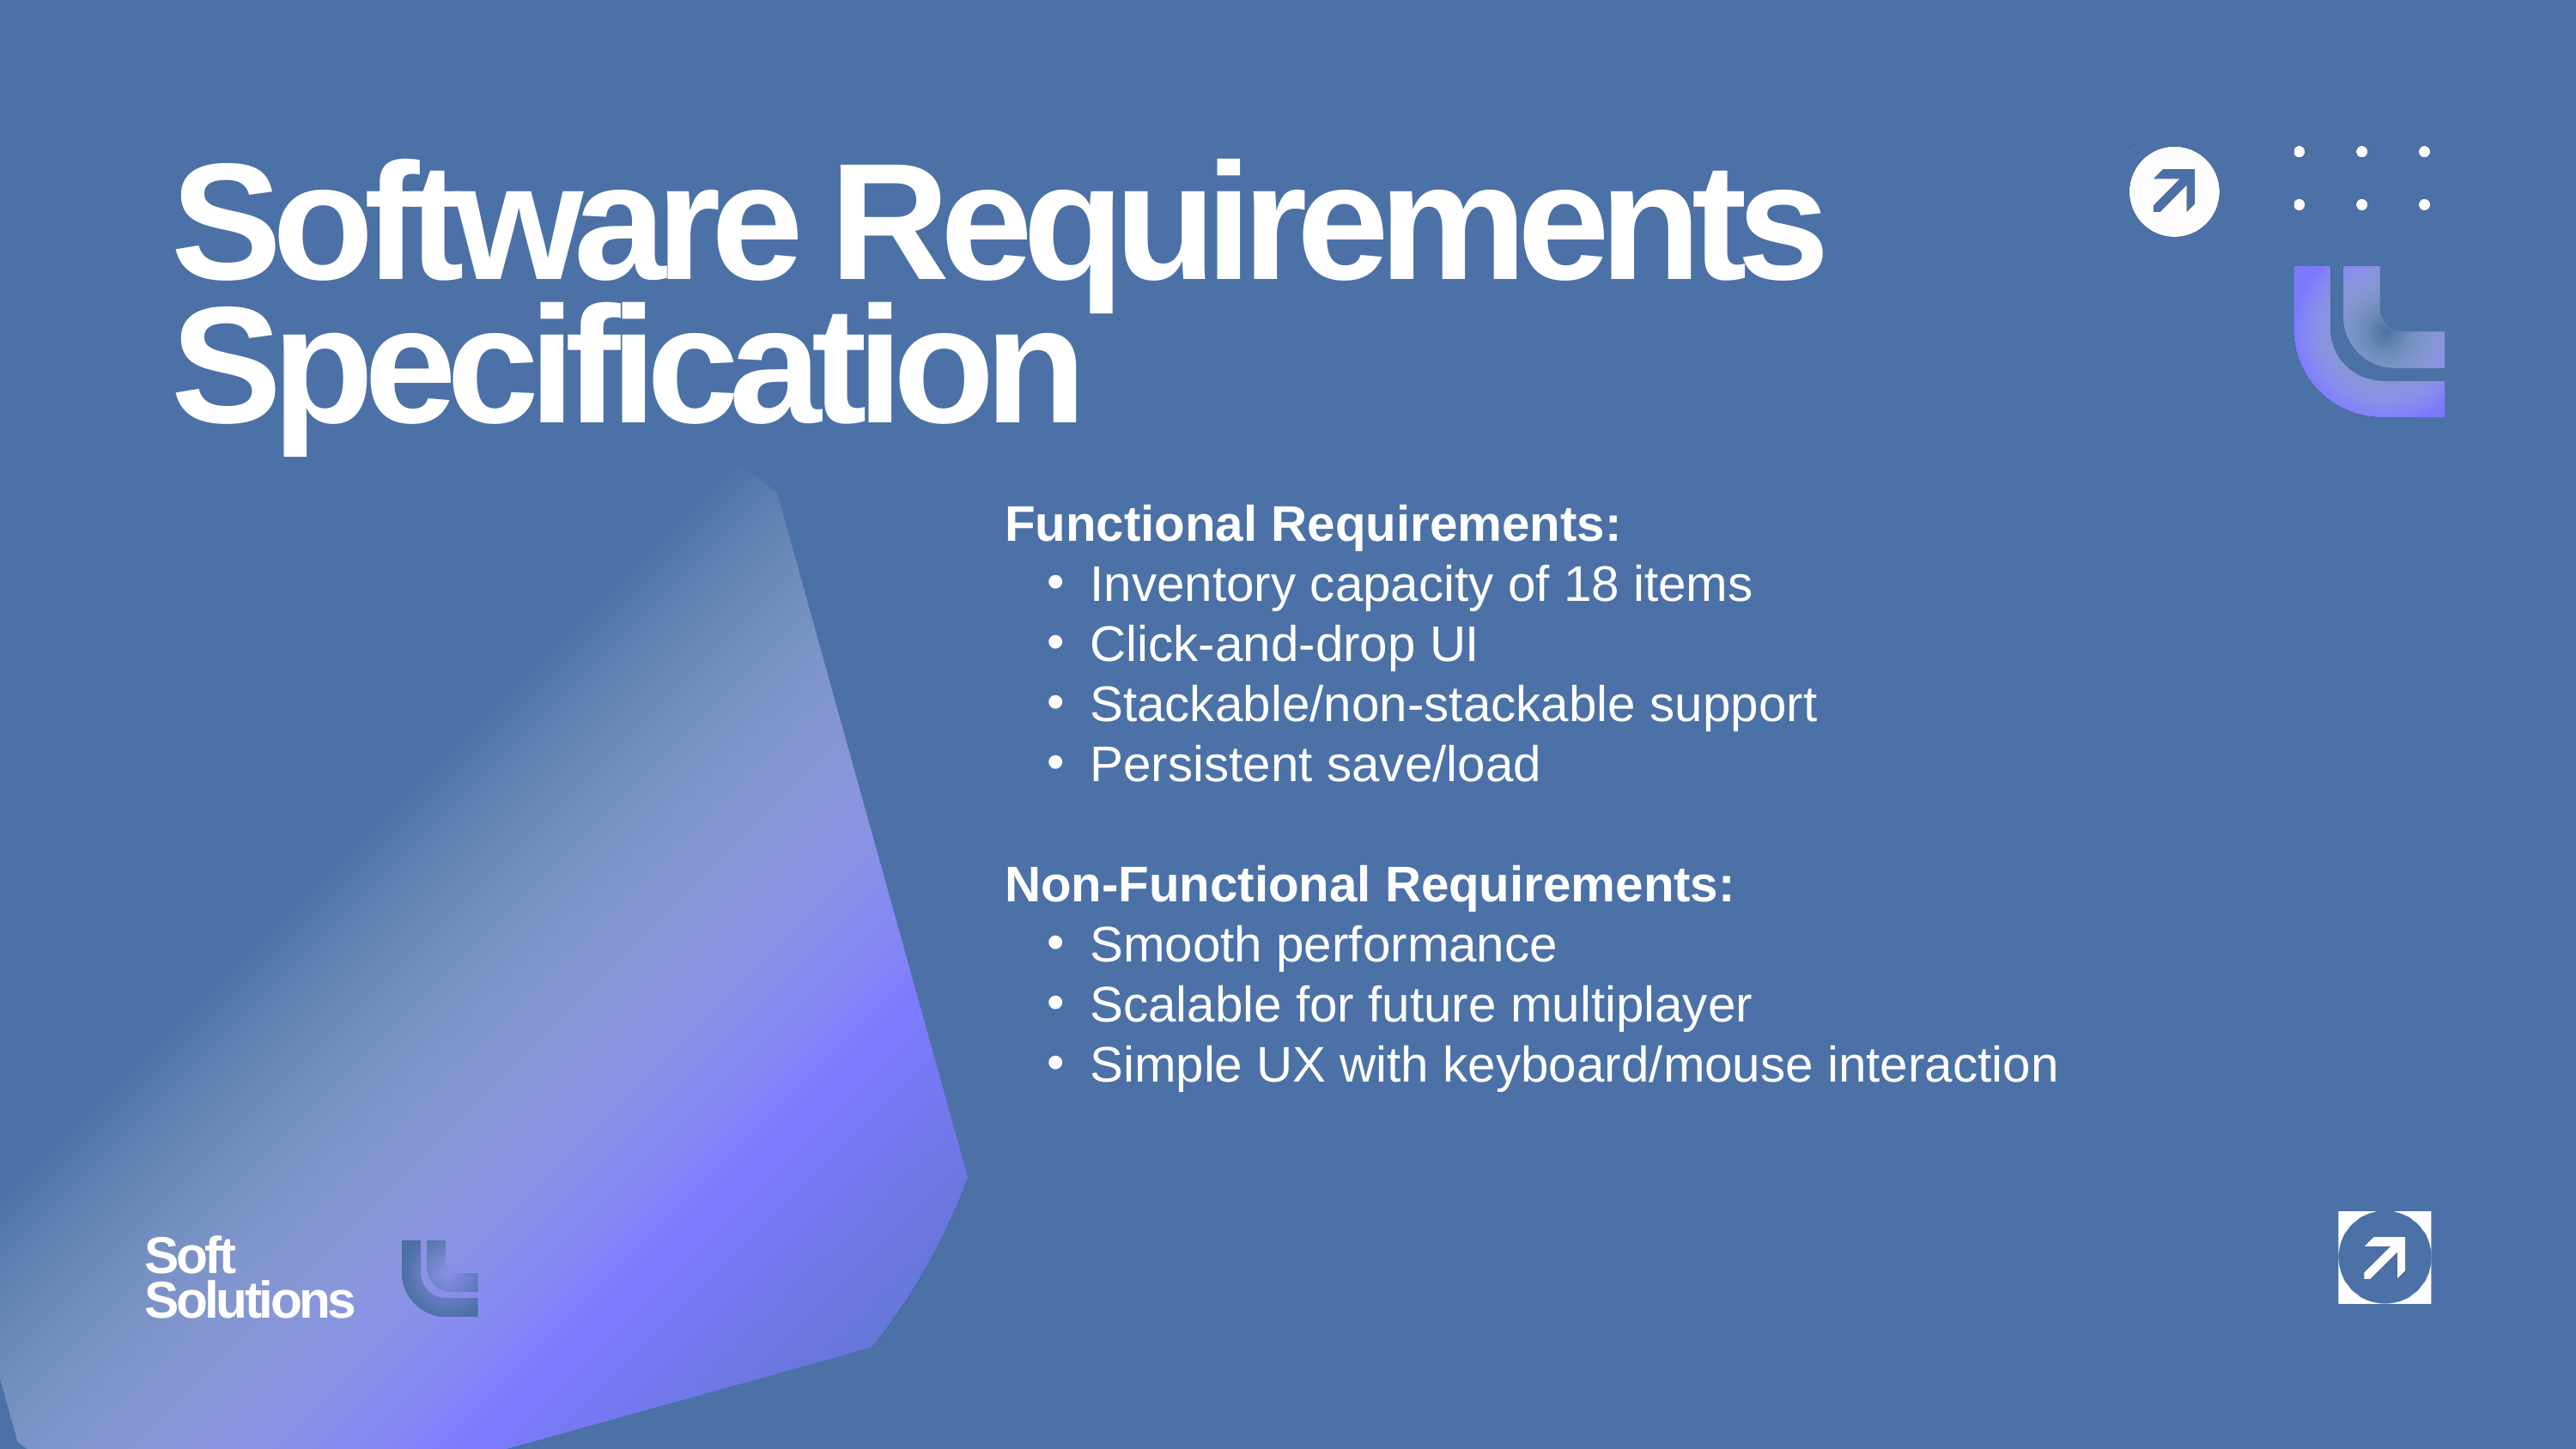

Software Requirements Specification

Functional Requirements:
Inventory capacity of 18 items
Click-and-drop UI
Stackable/non-stackable support
Persistent save/load

Non-Functional Requirements:
Smooth performance
Scalable for future multiplayer
Simple UX with keyboard/mouse interaction

Soft
Solutions